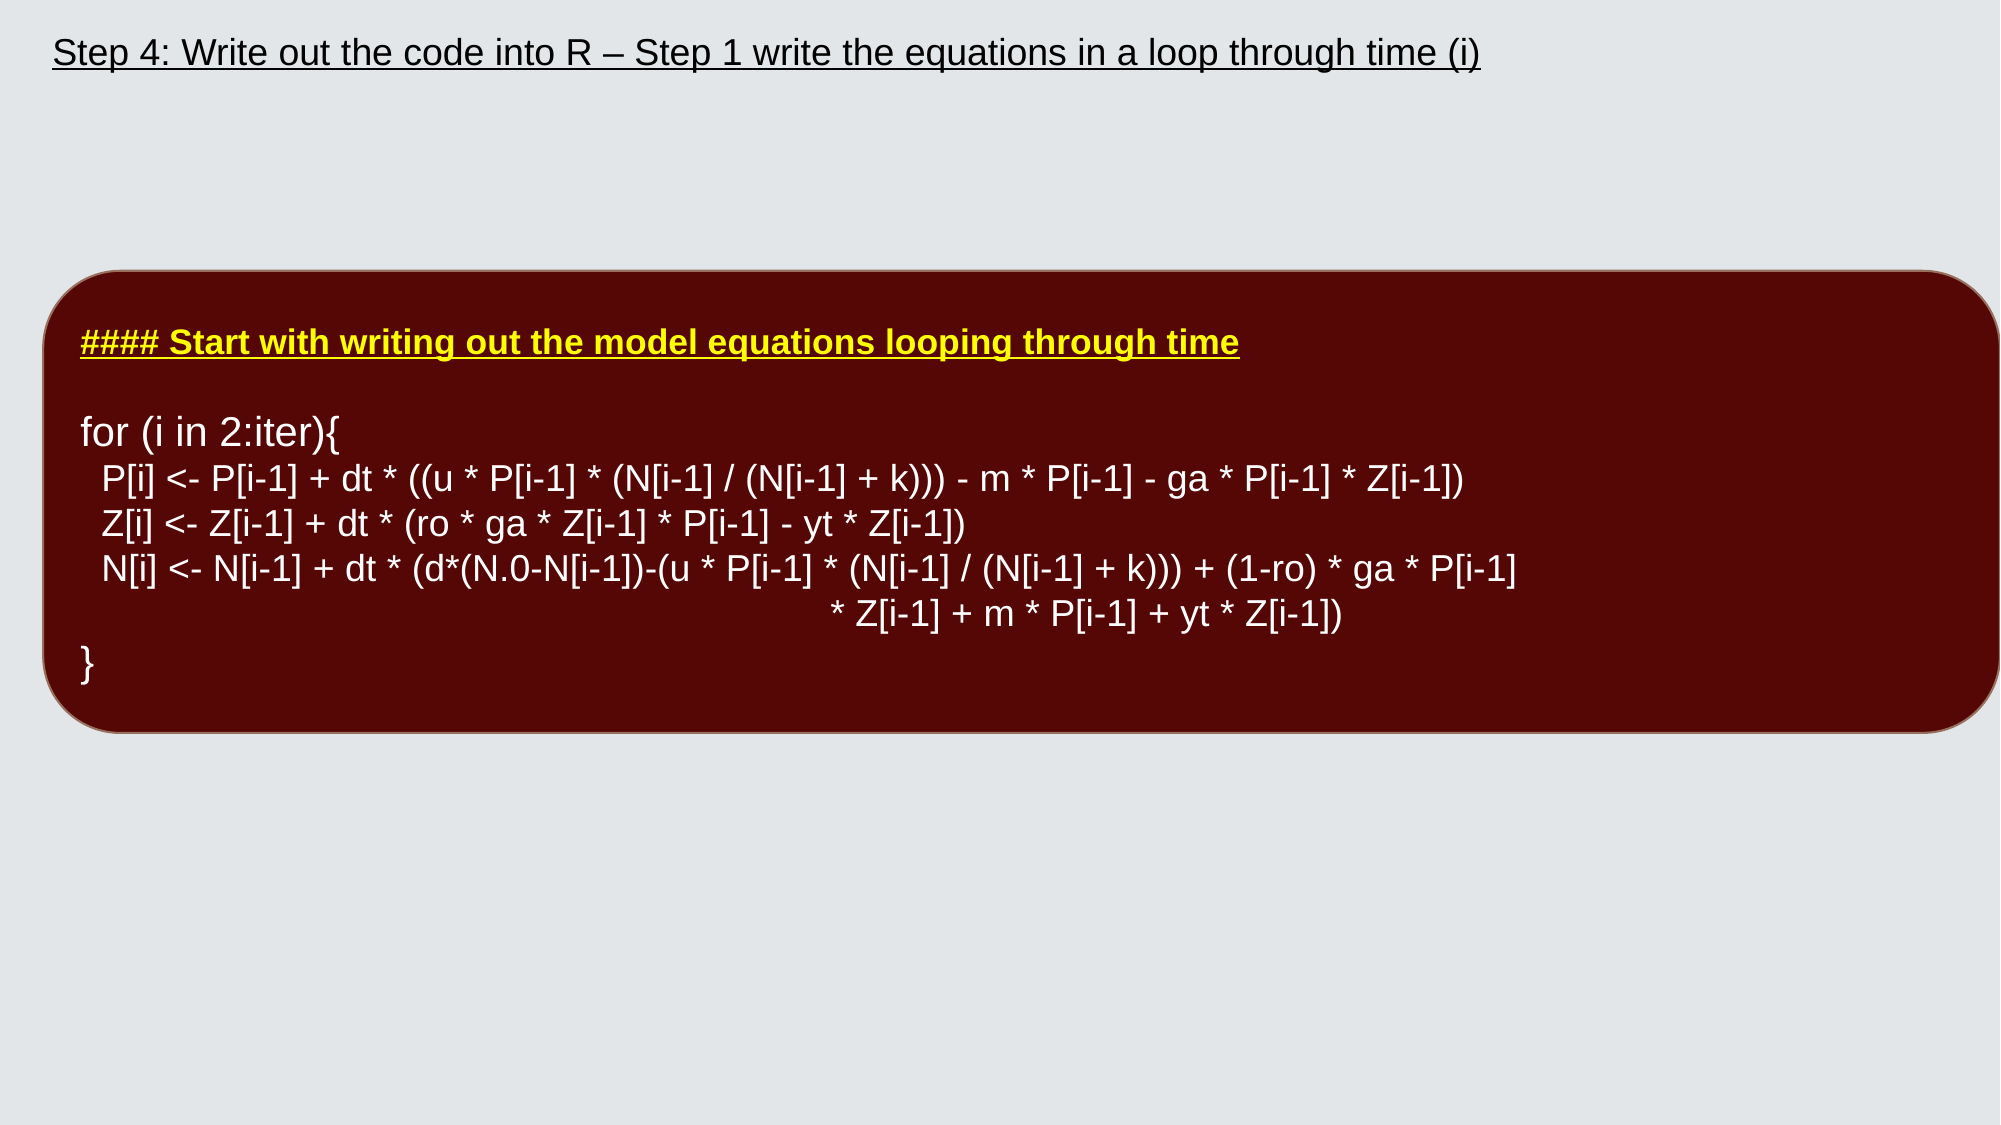

Step 4: Write out the code into R – Step 1 write the equations in a loop through time (i)
#### Start with writing out the model equations looping through time

for (i in 2:iter){
  P[i] <- P[i-1] + dt * ((u * P[i-1] * (N[i-1] / (N[i-1] + k))) - m * P[i-1] - ga * P[i-1] * Z[i-1])
  Z[i] <- Z[i-1] + dt * (ro * ga * Z[i-1] * P[i-1] - yt * Z[i-1])
  N[i] <- N[i-1] + dt * (d*(N.0-N[i-1])-(u * P[i-1] * (N[i-1] / (N[i-1] + k))) + (1-ro) * ga * P[i-1]  								* Z[i-1] + m * P[i-1] + yt * Z[i-1])
}